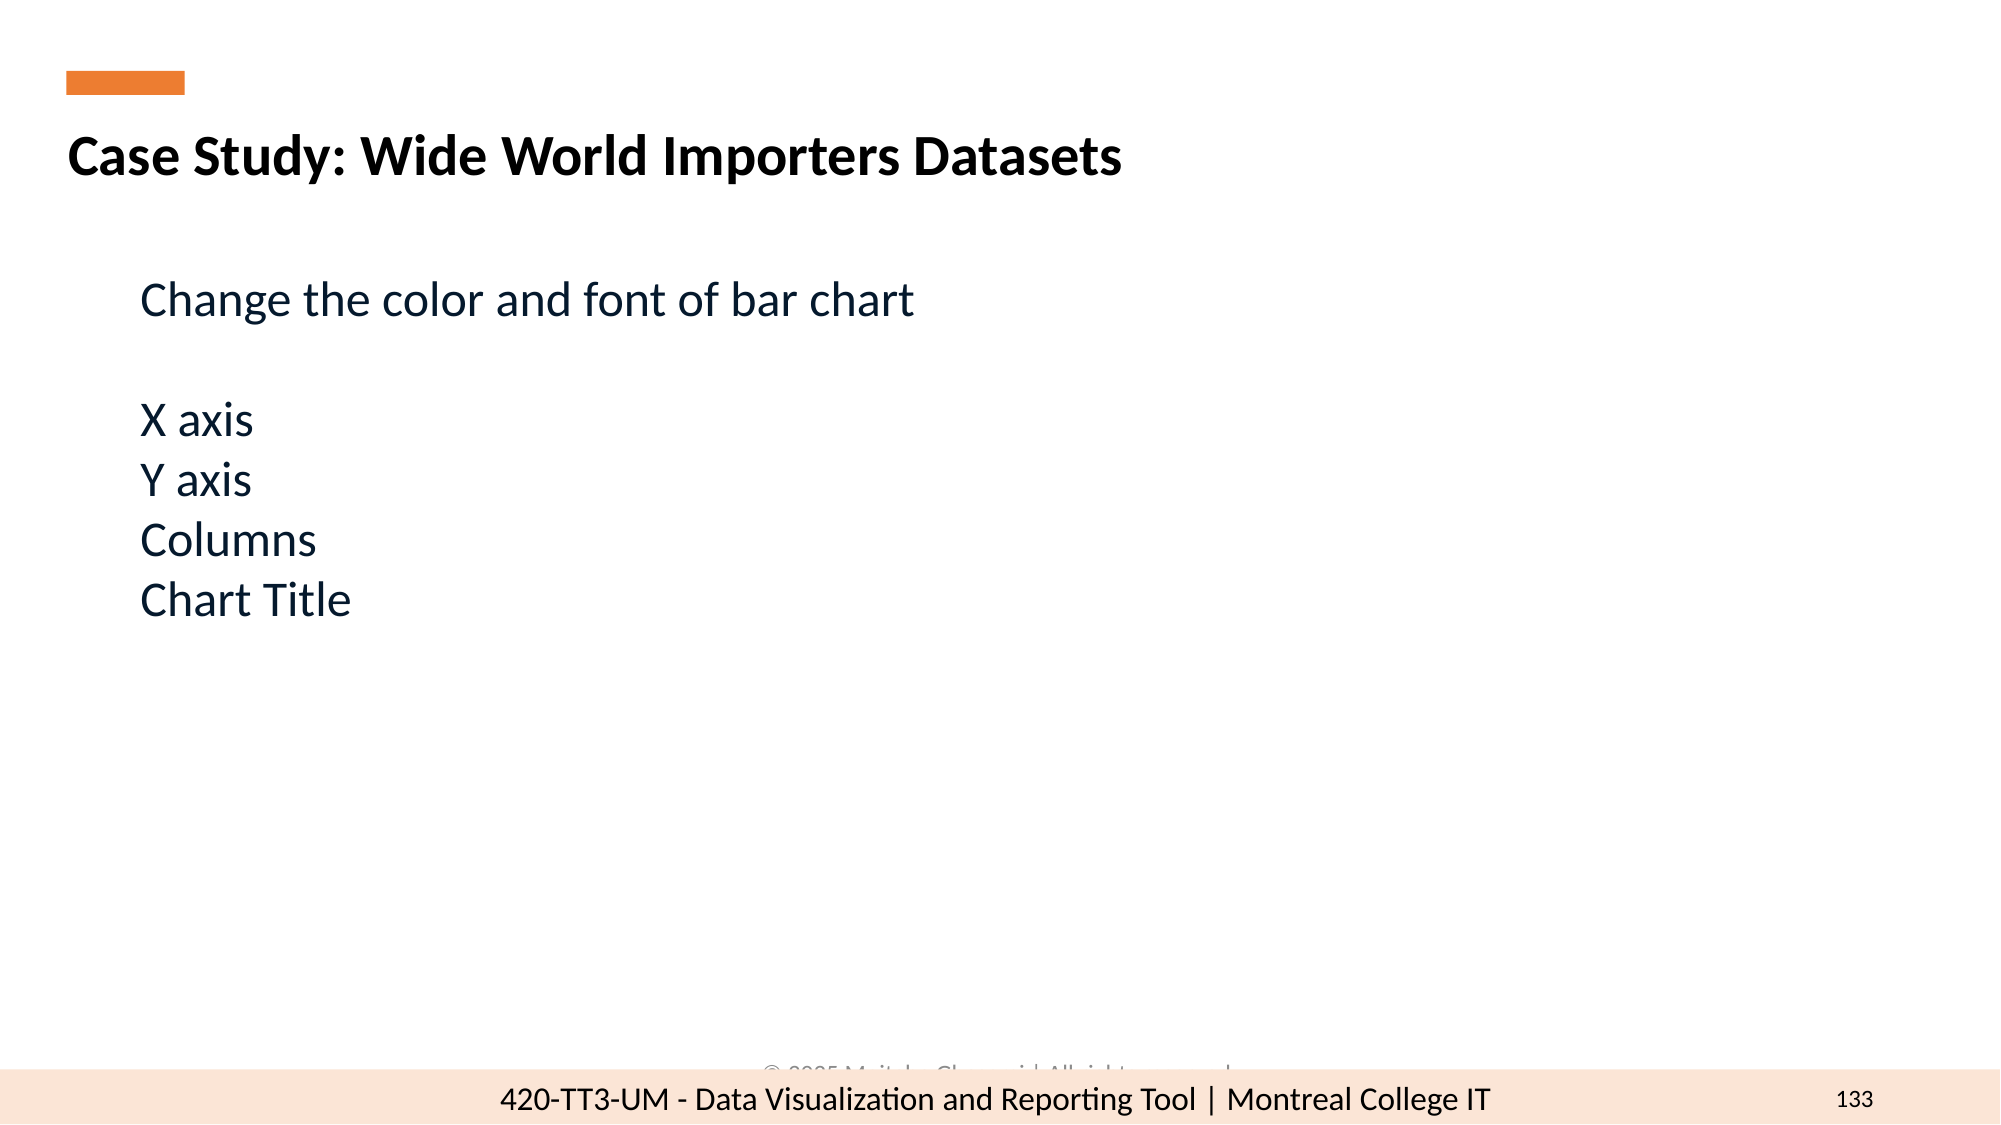

Case Study: Wide World Importers Datasets
Change the color and font of bar chart

X axis
Y axis
Columns
Chart Title

© 2025 Mojtaba Ghasemi | All rights reserved.
133
420-TT3-UM - Data Visualization and Reporting Tool | Montreal College IT